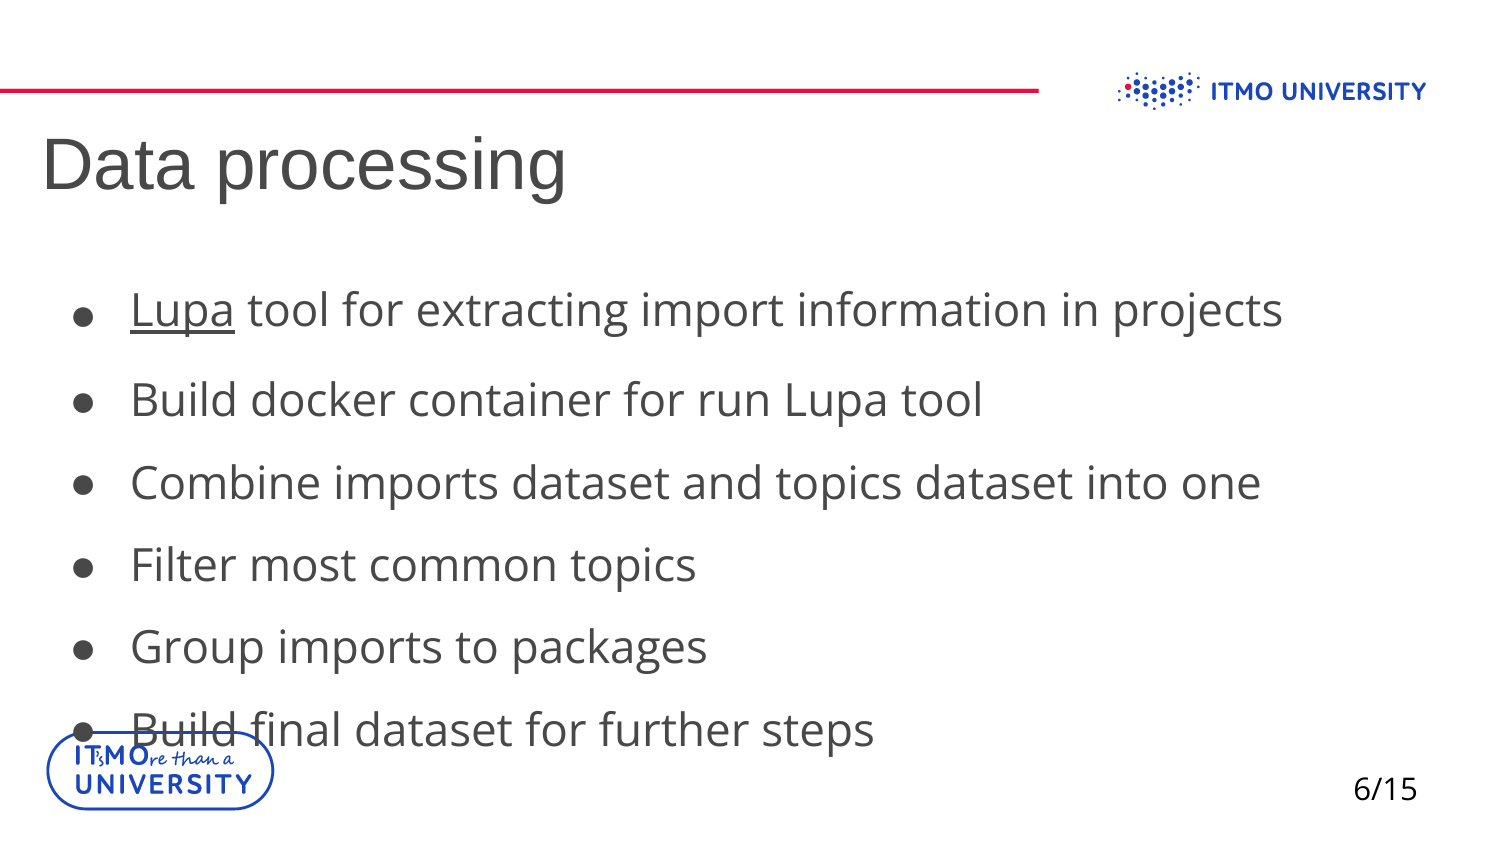

Data processing
Lupa tool for extracting import information in projects
Build docker container for run Lupa tool
Combine imports dataset and topics dataset into one
Filter most common topics
Group imports to packages
Build final dataset for further steps

6/15